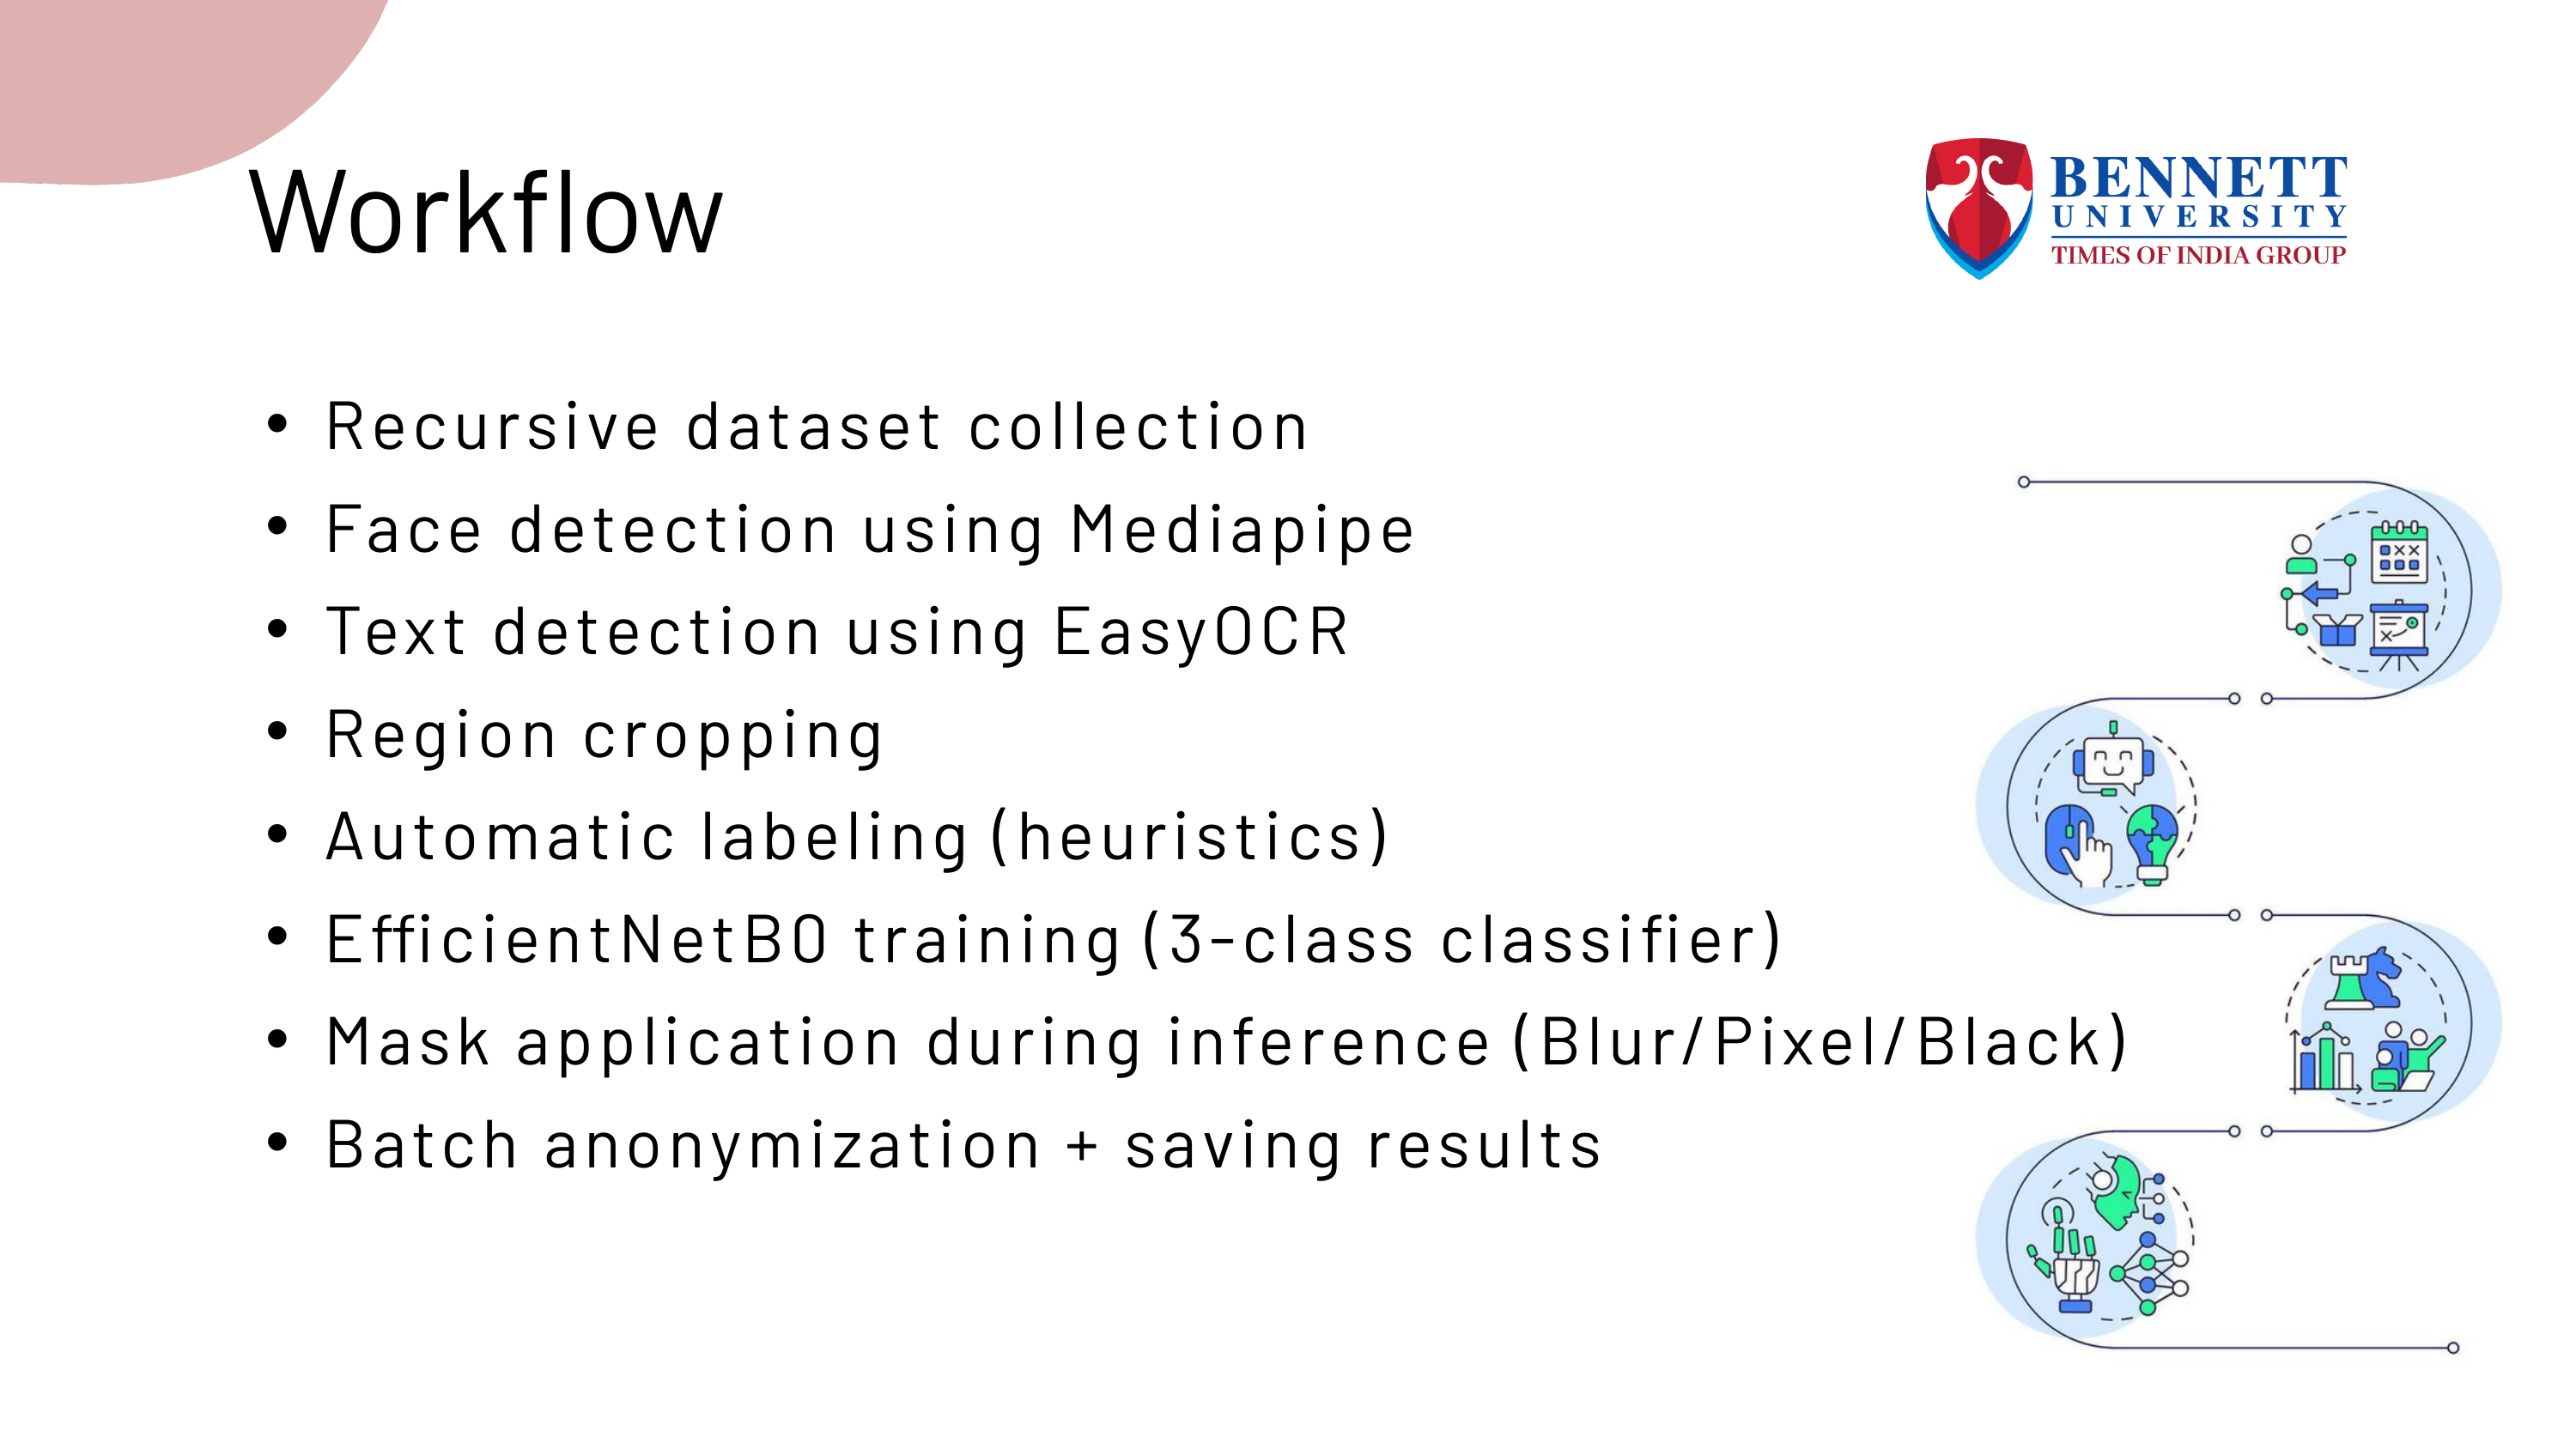

Workflow

Recursive dataset collection
Face detection using Mediapipe
Text detection using EasyOCR
Region cropping
Automatic labeling (heuristics)
EfficientNetB0 training (3-class classifier)
Mask application during inference (Blur/Pixel/Black)
Batch anonymization + saving results